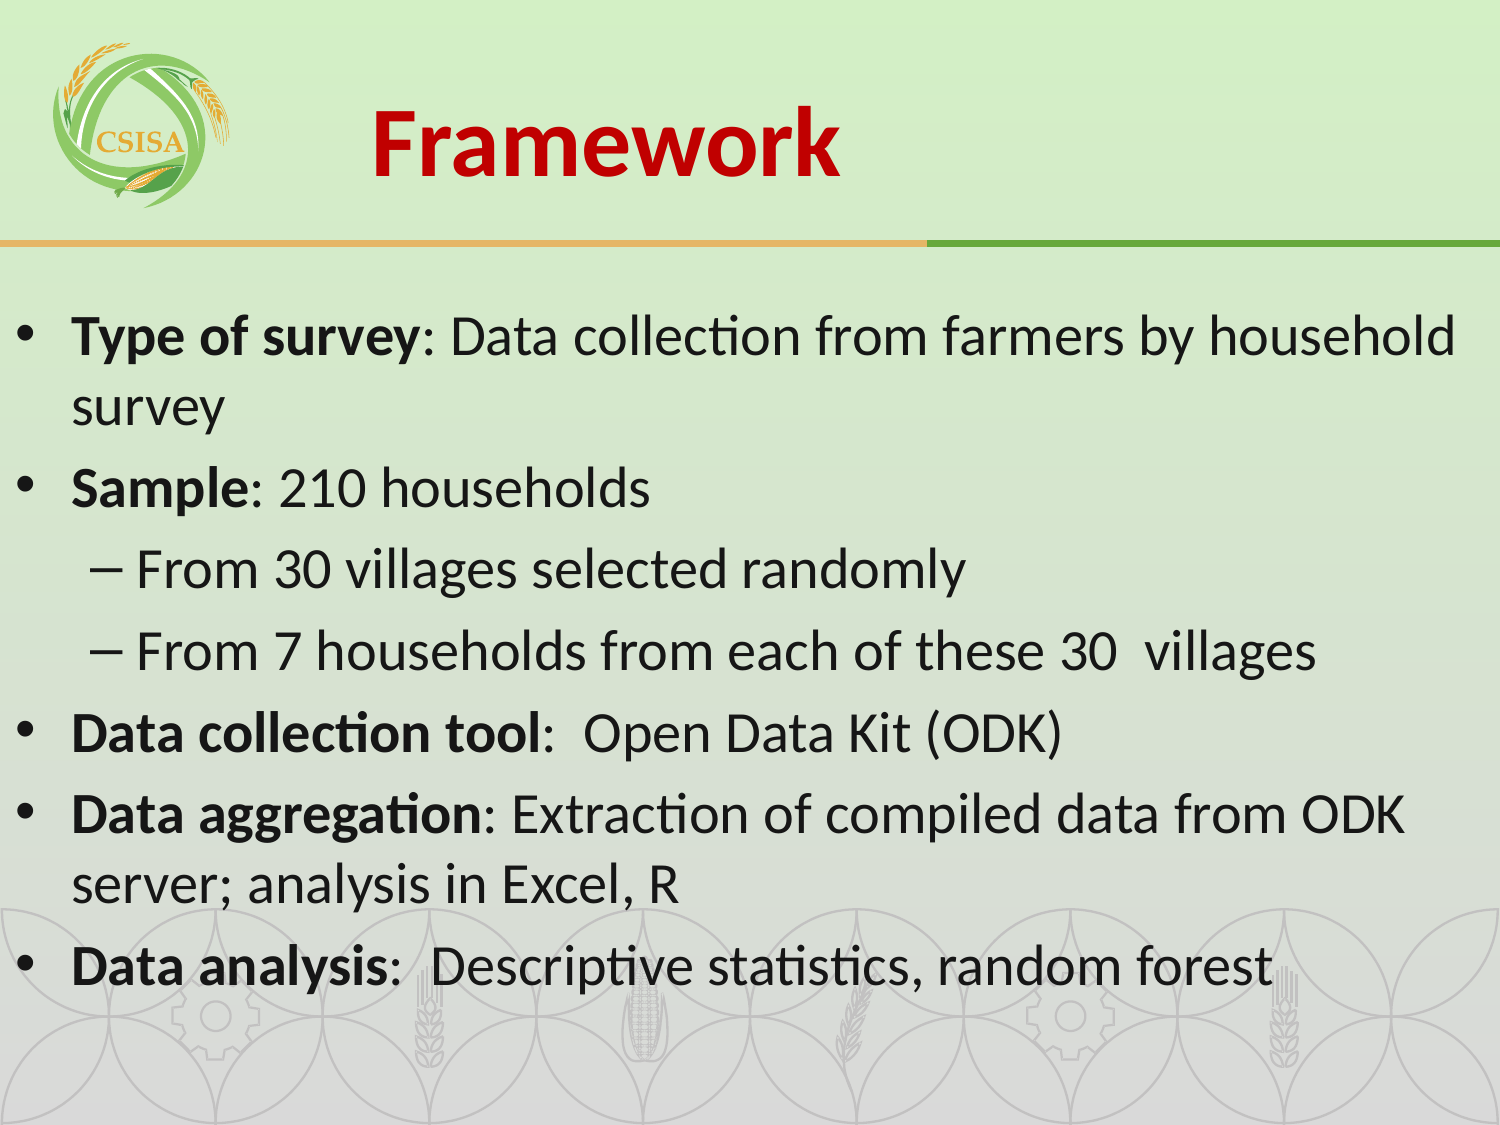

# Framework

Type of survey: Data collection from farmers by household survey
Sample: 210 households
From 30 villages selected randomly
From 7 households from each of these 30  villages
Data collection tool:  Open Data Kit (ODK)
Data aggregation: Extraction of compiled data from ODK server; analysis in Excel, R
Data analysis:  Descriptive statistics, random forest